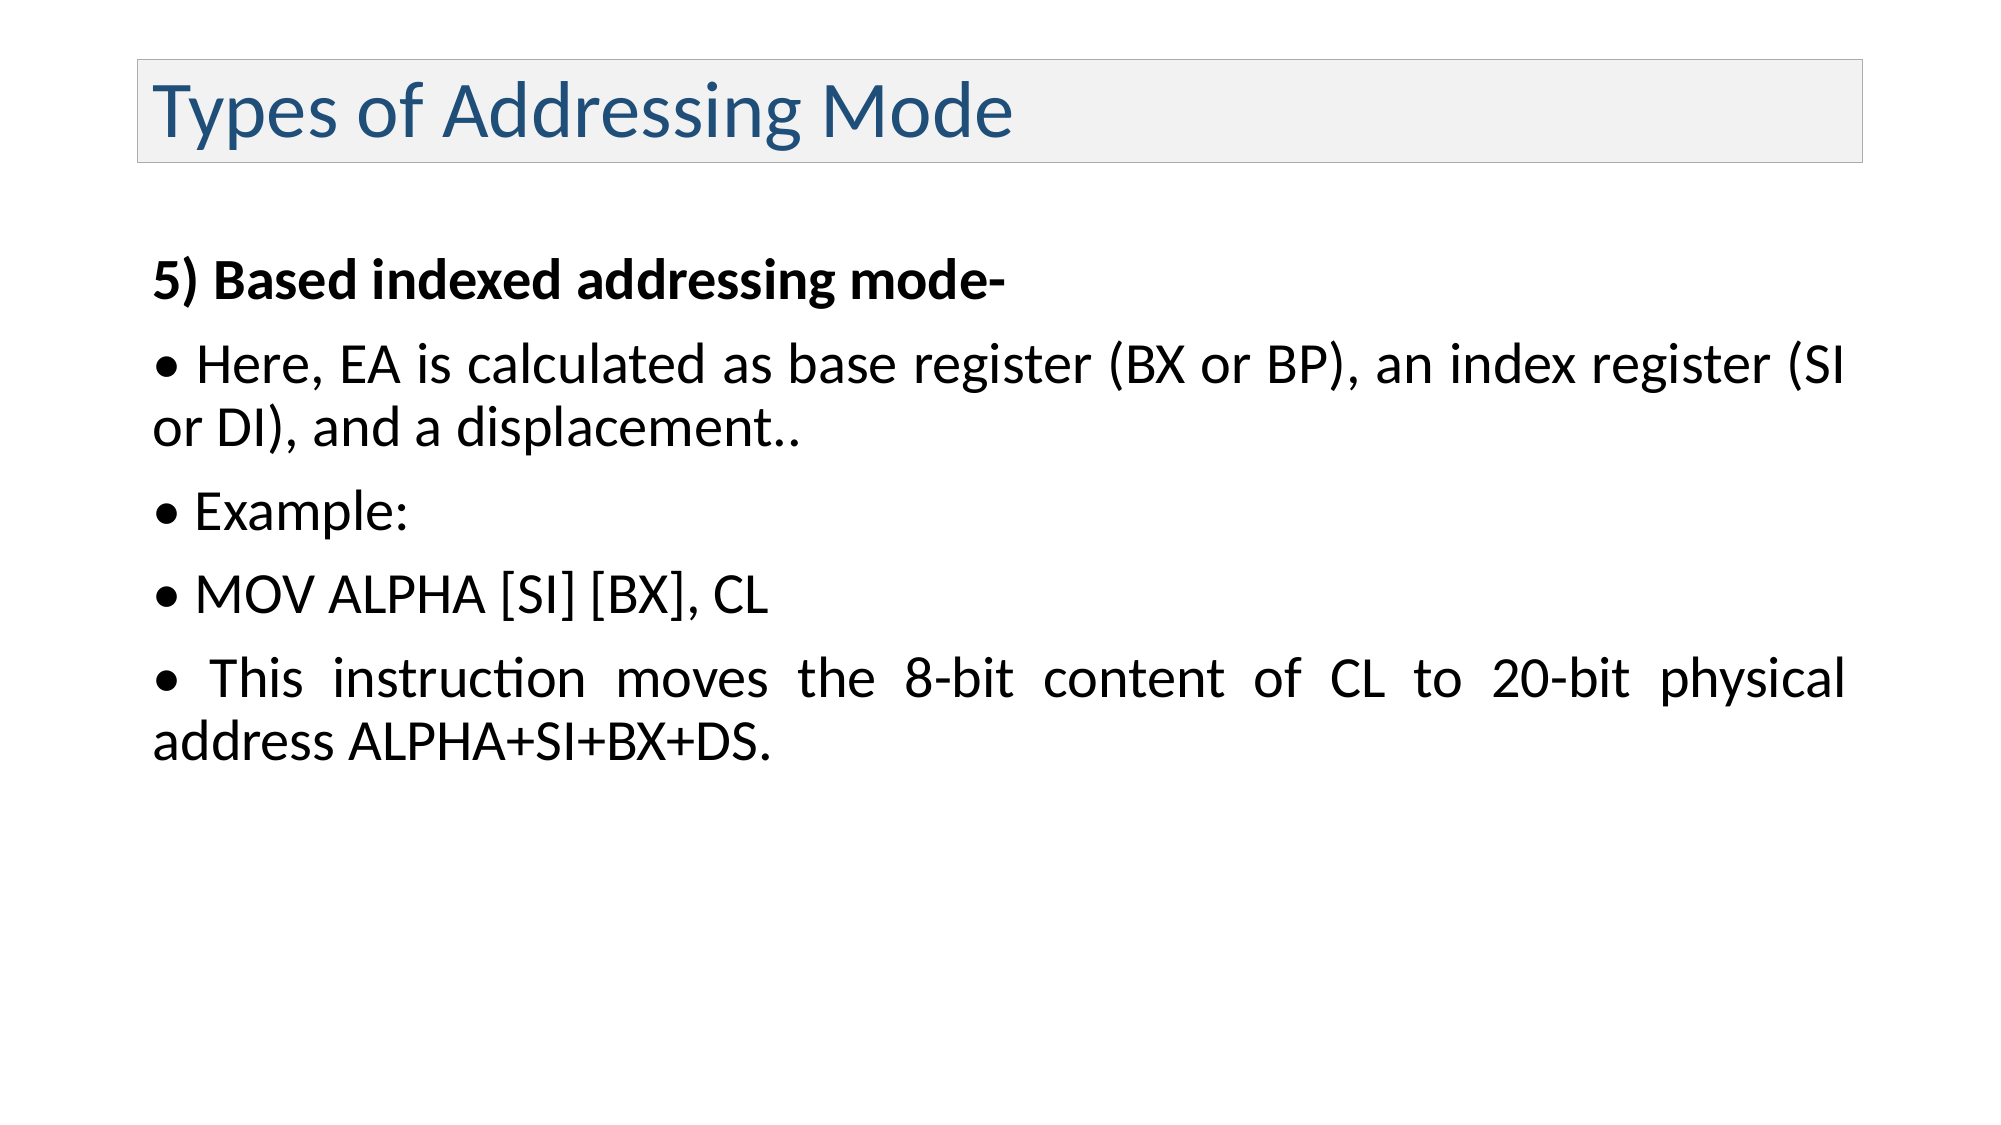

# Types of Addressing Mode
5) Based indexed addressing mode-
• Here, EA is calculated as base register (BX or BP), an index register (SI or DI), and a displacement..
• Example:
• MOV ALPHA [SI] [BX], CL
• This instruction moves the 8-bit content of CL to 20-bit physical address ALPHA+SI+BX+DS.